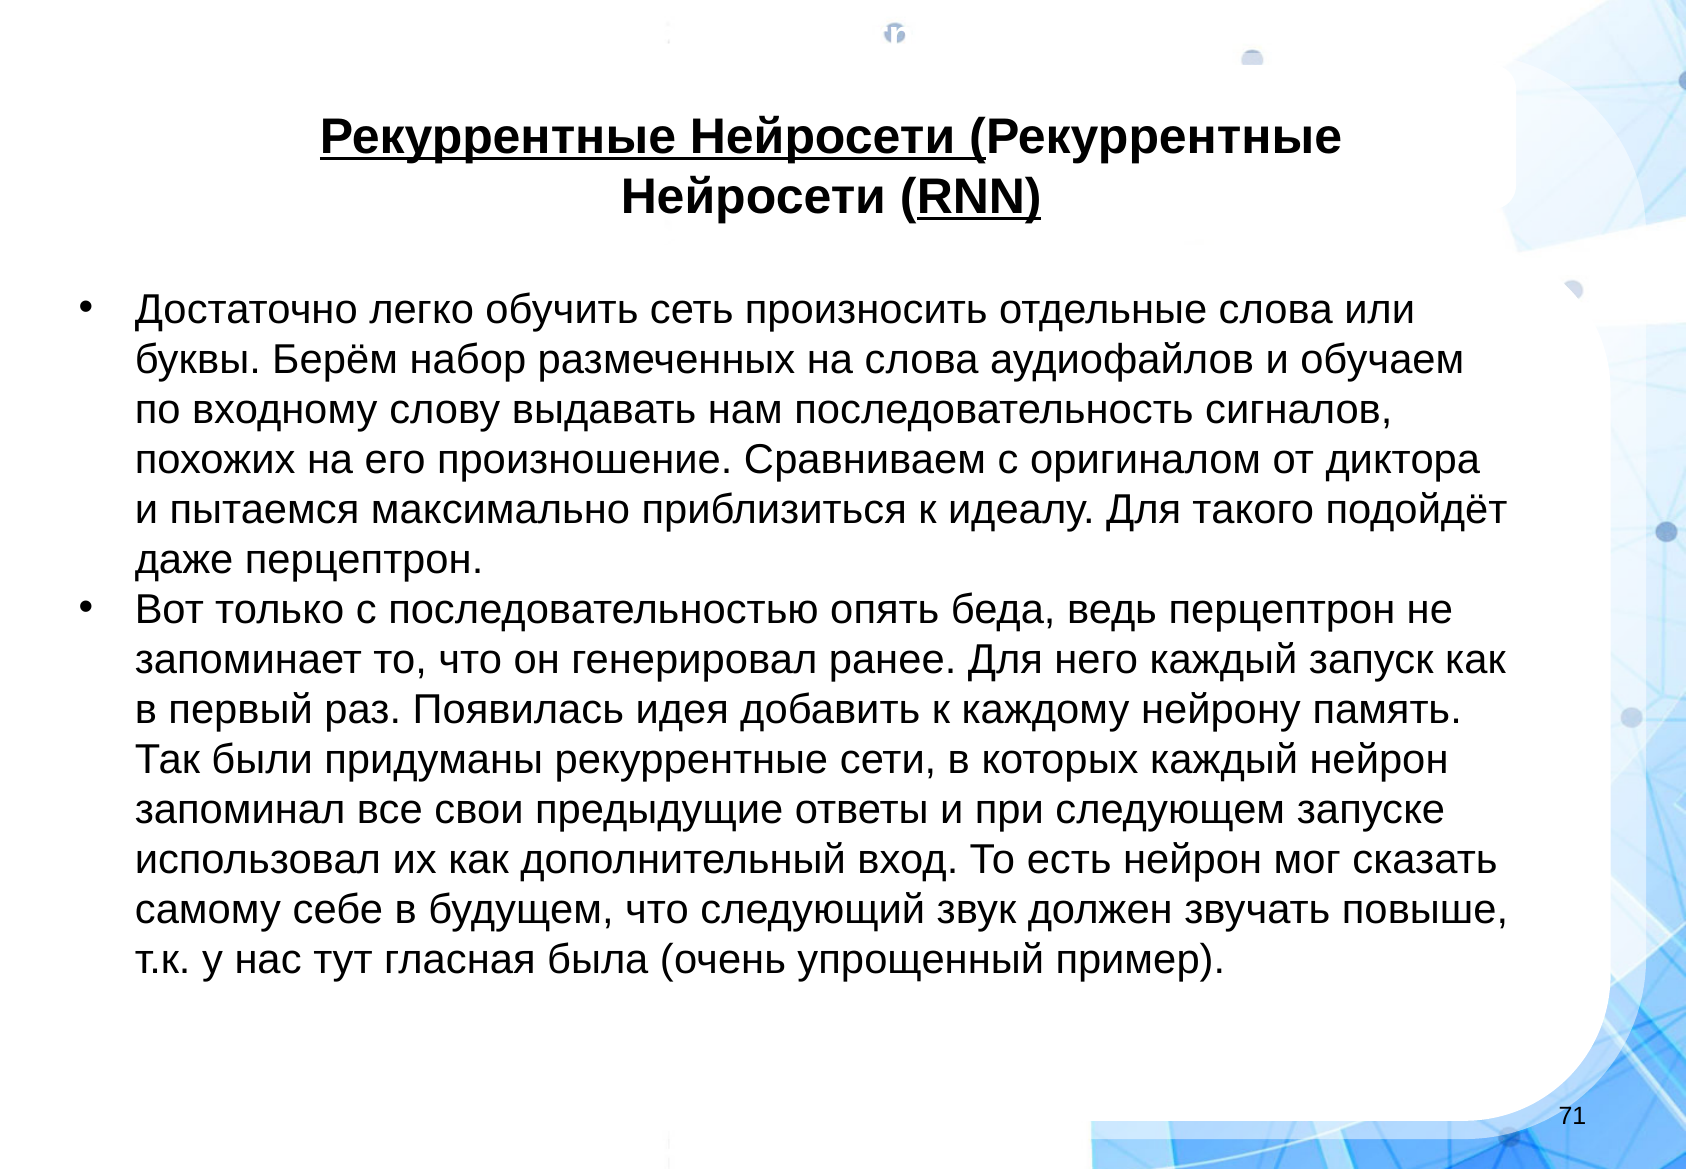

Machine Learning

Рекуррентные Нейросети (Рекуррентные Нейросети (RNN)

Достаточно легко обучить сеть произносить отдельные слова или буквы. Берём набор размеченных на слова аудиофайлов и обучаем по входному слову выдавать нам последовательность сигналов, похожих на его произношение. Сравниваем с оригиналом от диктора и пытаемся максимально приблизиться к идеалу. Для такого подойдёт даже перцептрон.
Вот только с последовательностью опять беда, ведь перцептрон не запоминает то, что он генерировал ранее. Для него каждый запуск как в первый раз. Появилась идея добавить к каждому нейрону память. Так были придуманы рекуррентные сети, в которых каждый нейрон запоминал все свои предыдущие ответы и при следующем запуске использовал их как дополнительный вход. То есть нейрон мог сказать самому себе в будущем, что следующий звук должен звучать повыше, т.к. у нас тут гласная была (очень упрощенный пример).
71